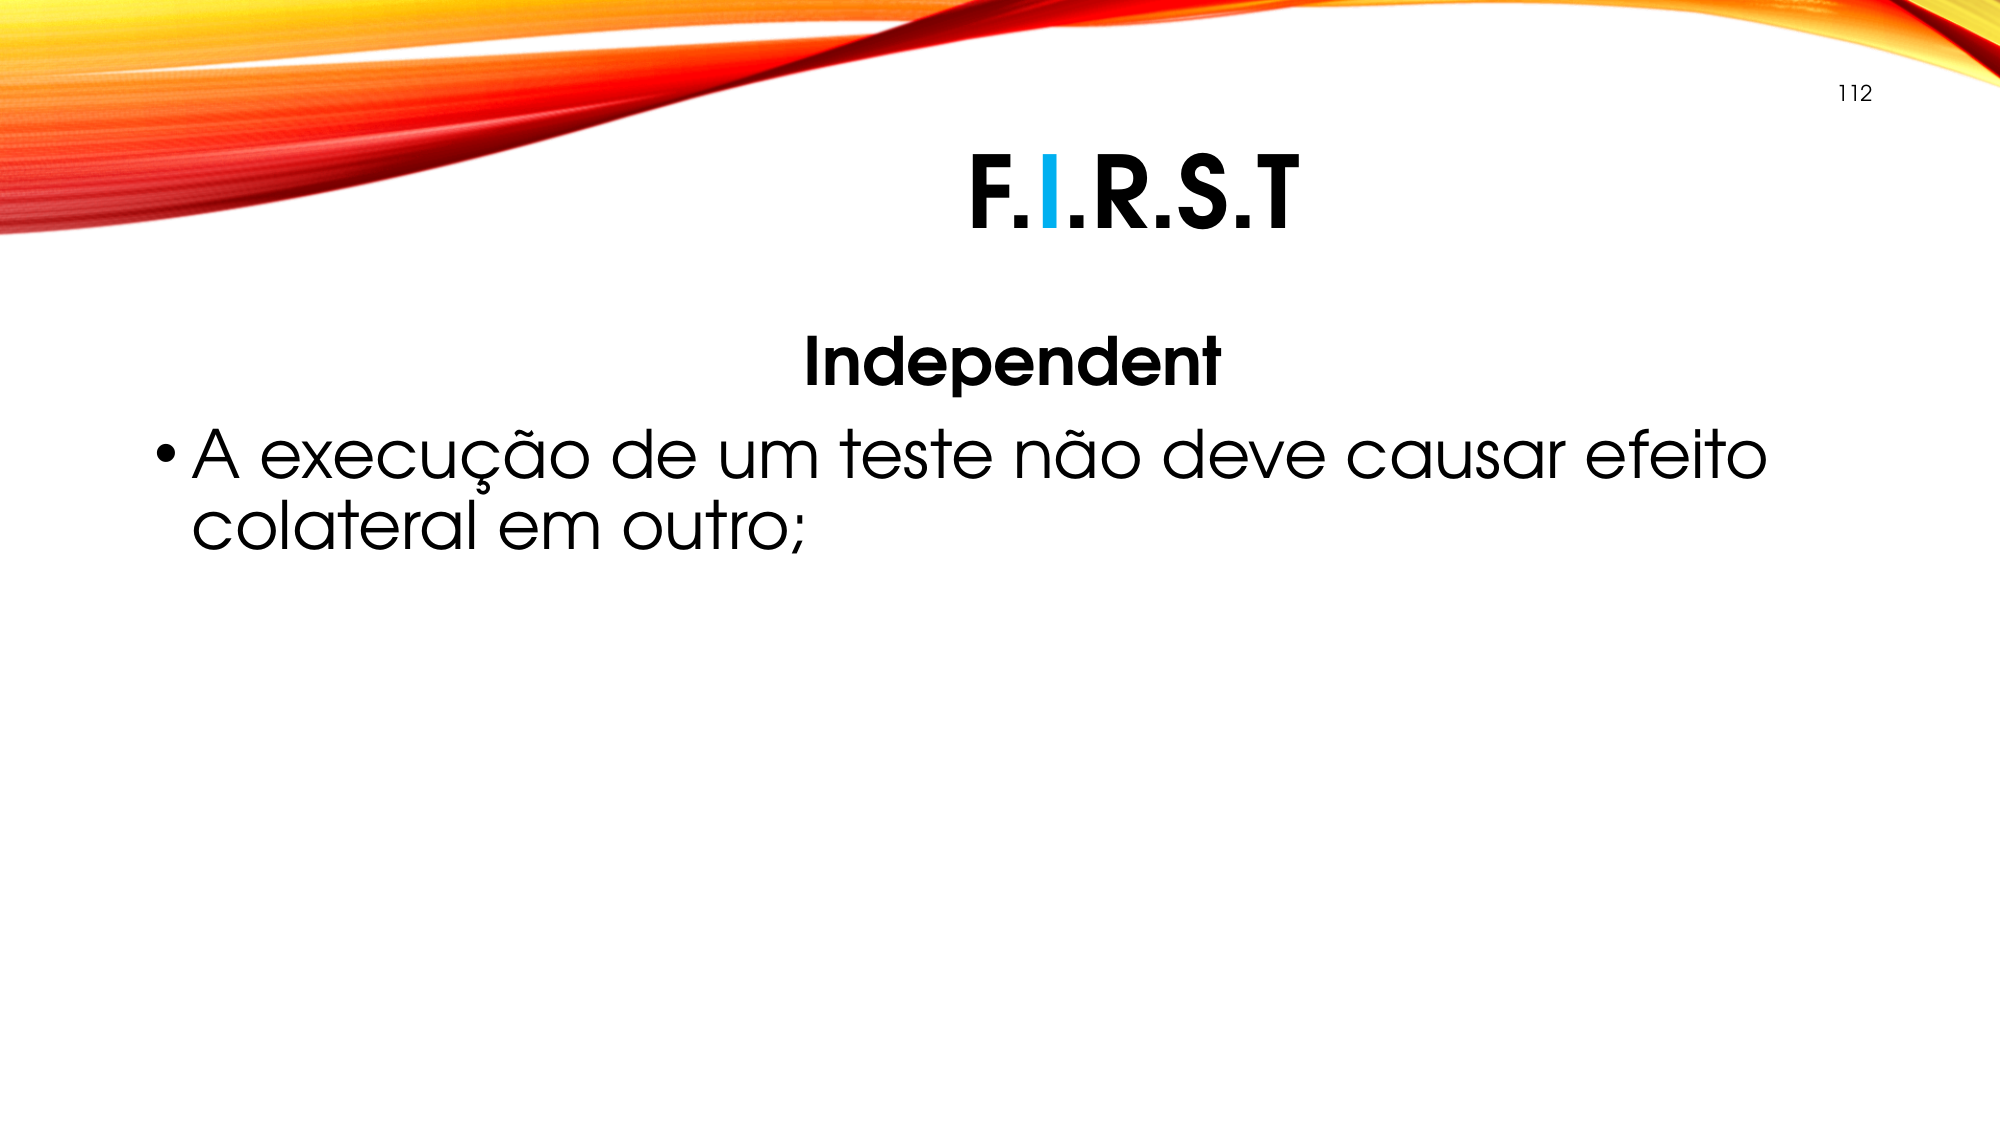

112
# F.I.R.S.T
Independent
A execução de um teste não deve causar efeito colateral em outro;